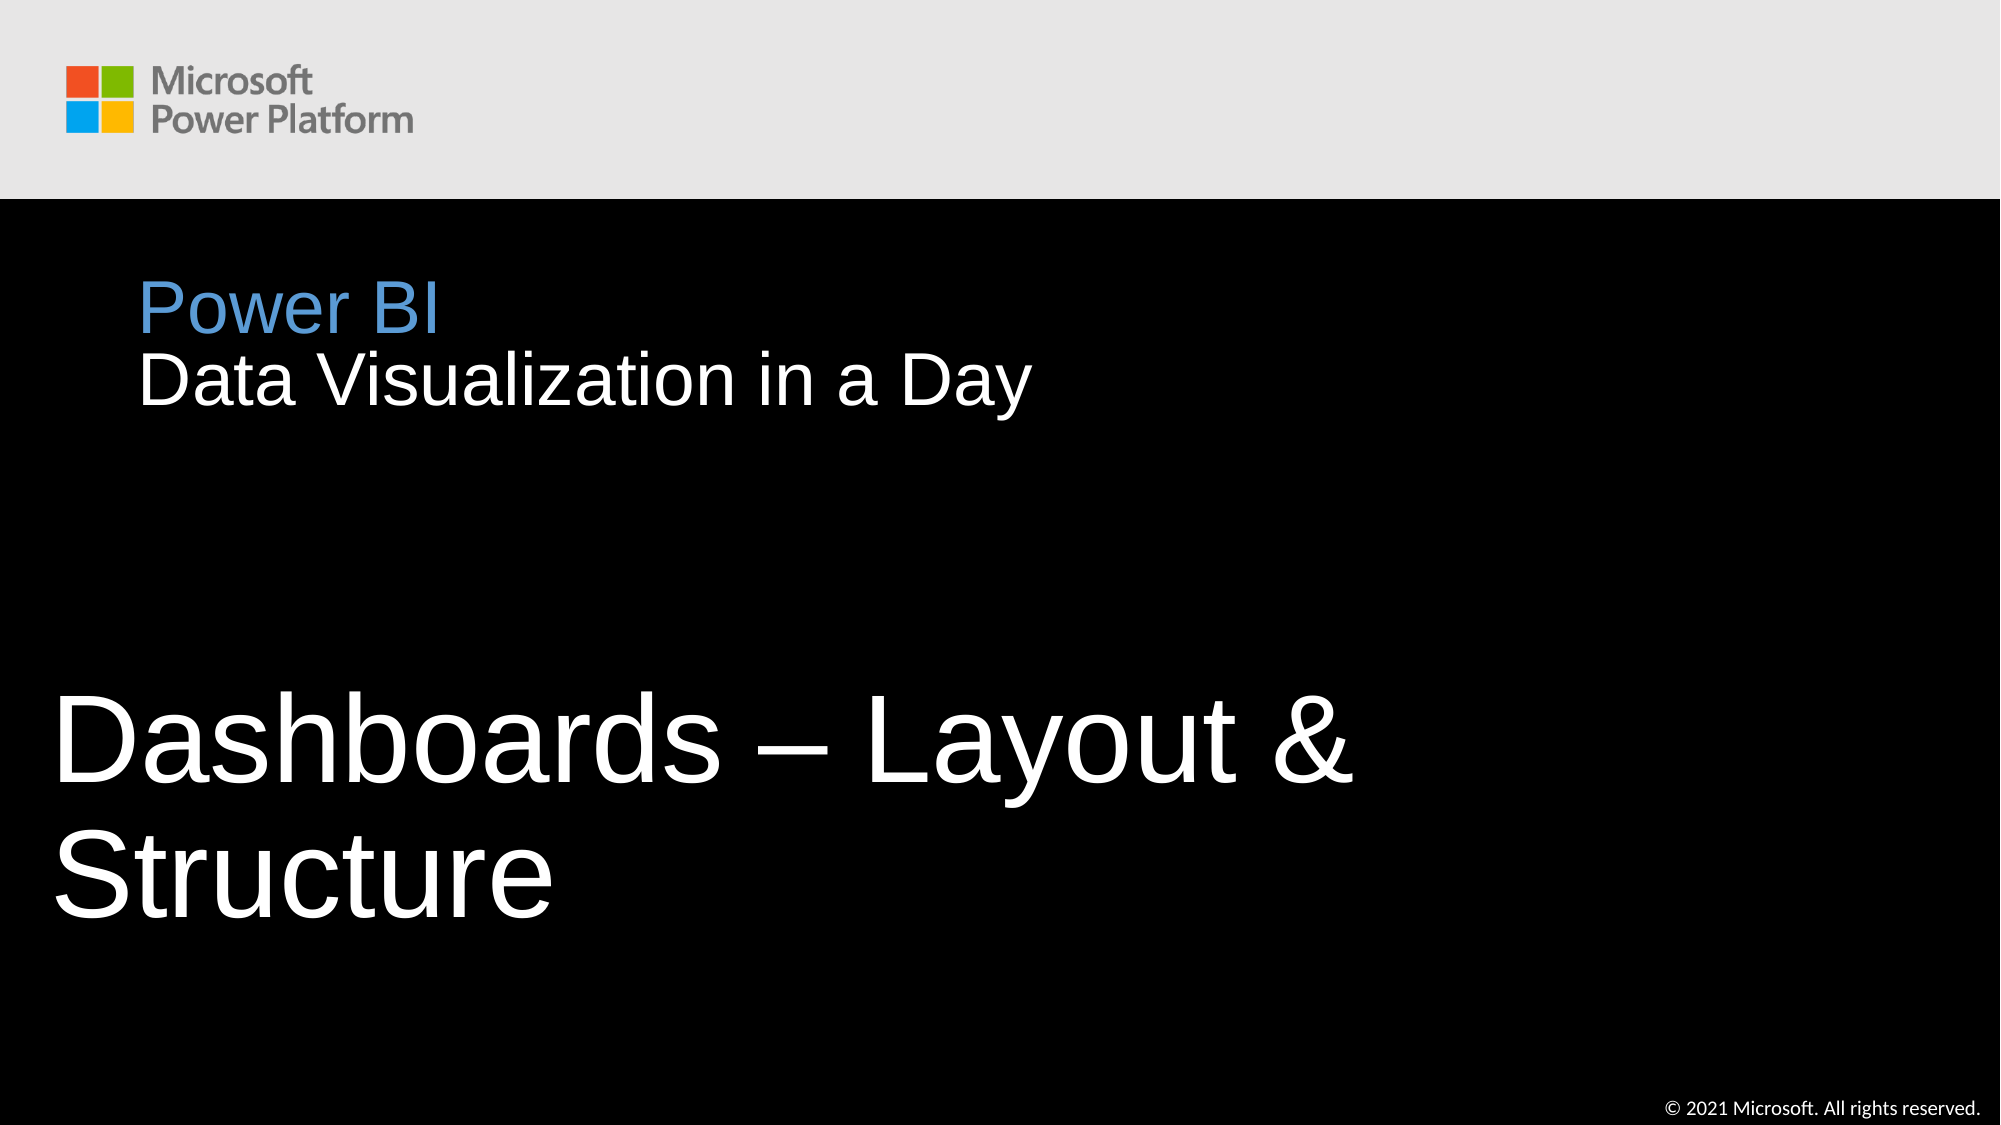

# Power BI Data Visualization in a Day
Dashboards – Layout & Structure
© 2021 Microsoft. All rights reserved.